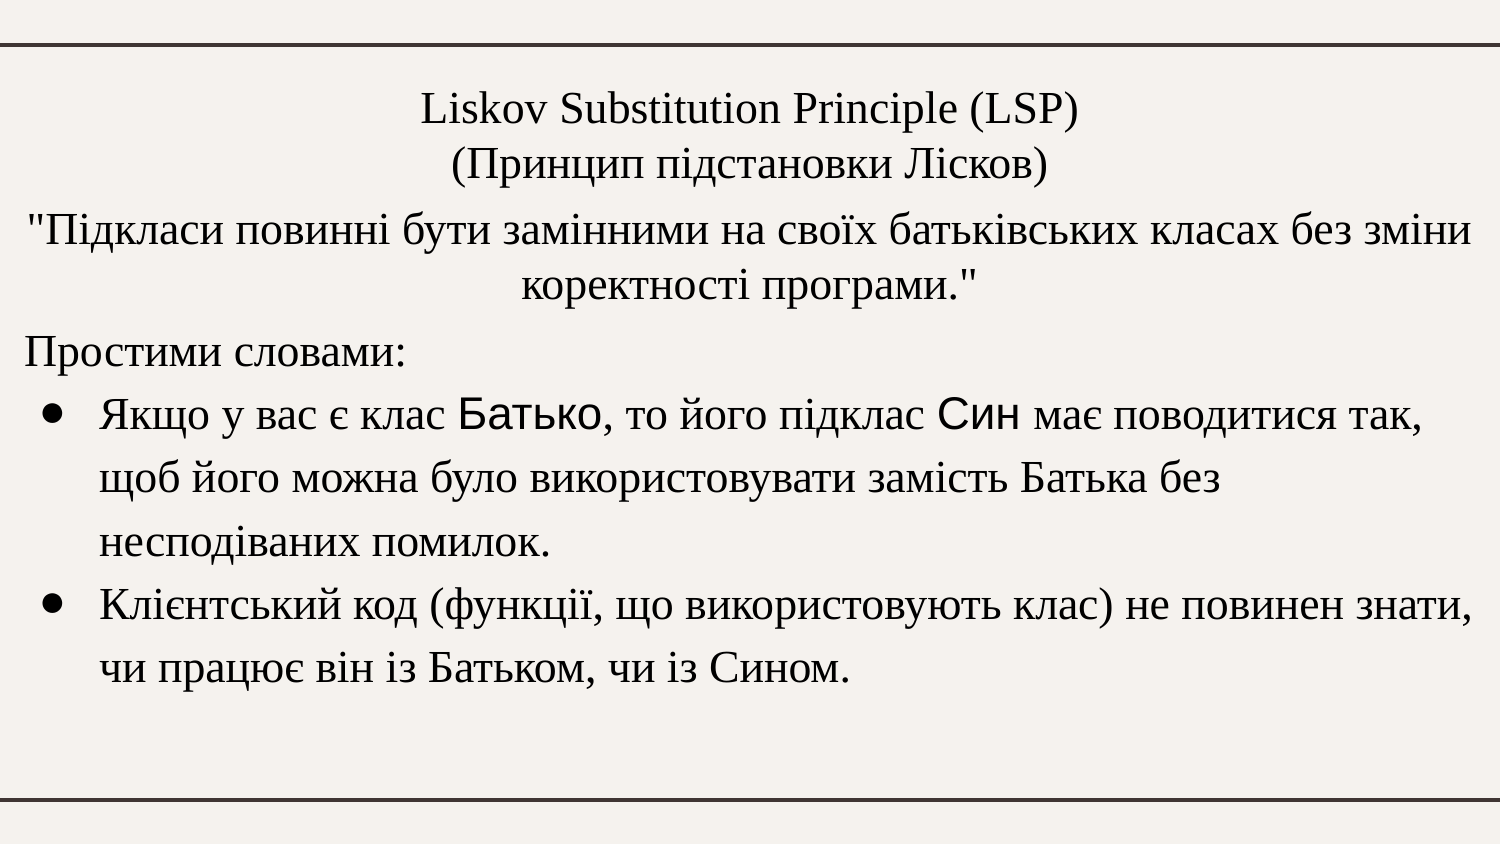

Liskov Substitution Principle (LSP)
(Принцип підстановки Лісков)

"Підкласи повинні бути замінними на своїх батьківських класах без зміни коректності програми."
Простими словами:
Якщо у вас є клас Батько, то його підклас Син має поводитися так, щоб його можна було використовувати замість Батька без несподіваних помилок.
Клієнтський код (функції, що використовують клас) не повинен знати, чи працює він із Батьком, чи із Сином.